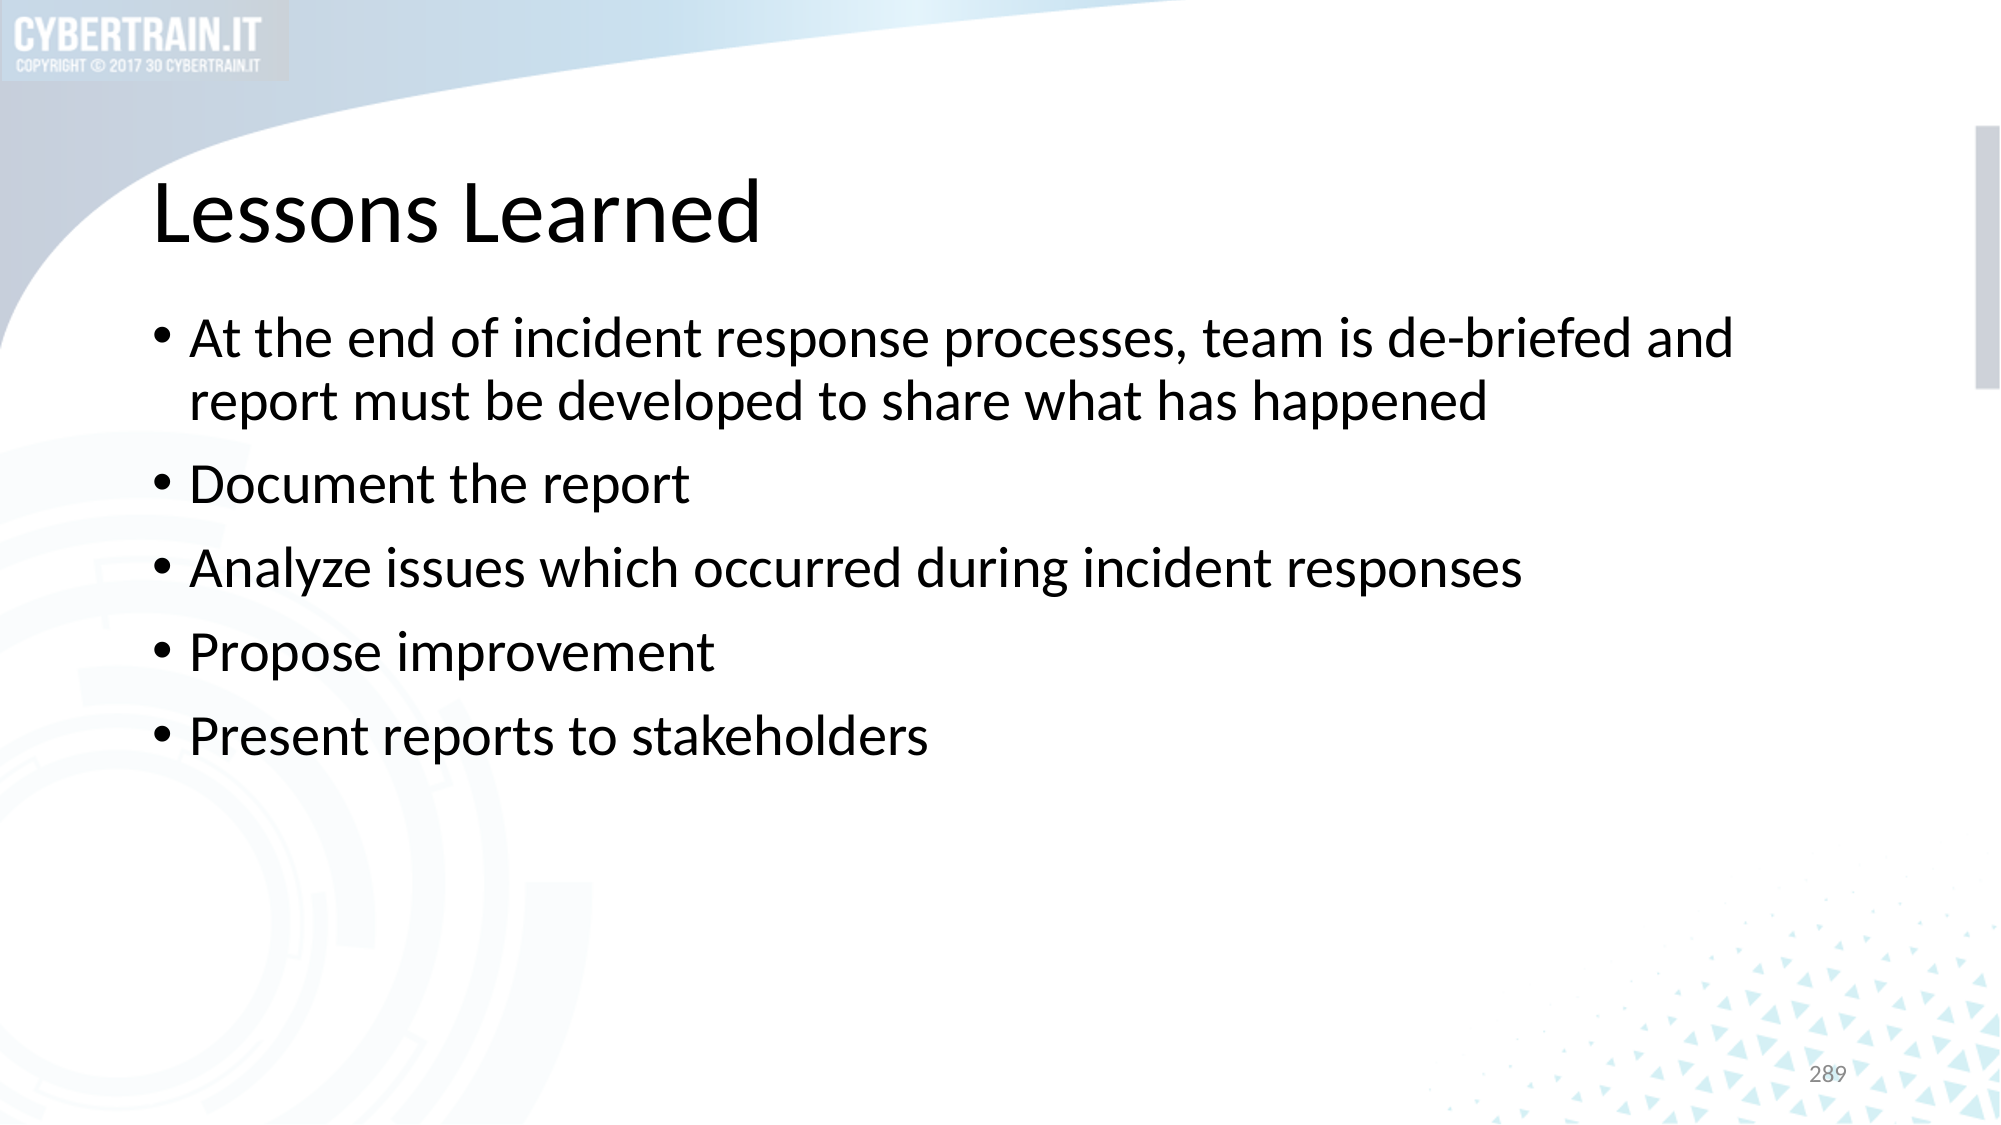

# Lessons Learned
At the end of incident response processes, team is de-briefed and report must be developed to share what has happened
Document the report
Analyze issues which occurred during incident responses
Propose improvement
Present reports to stakeholders
289